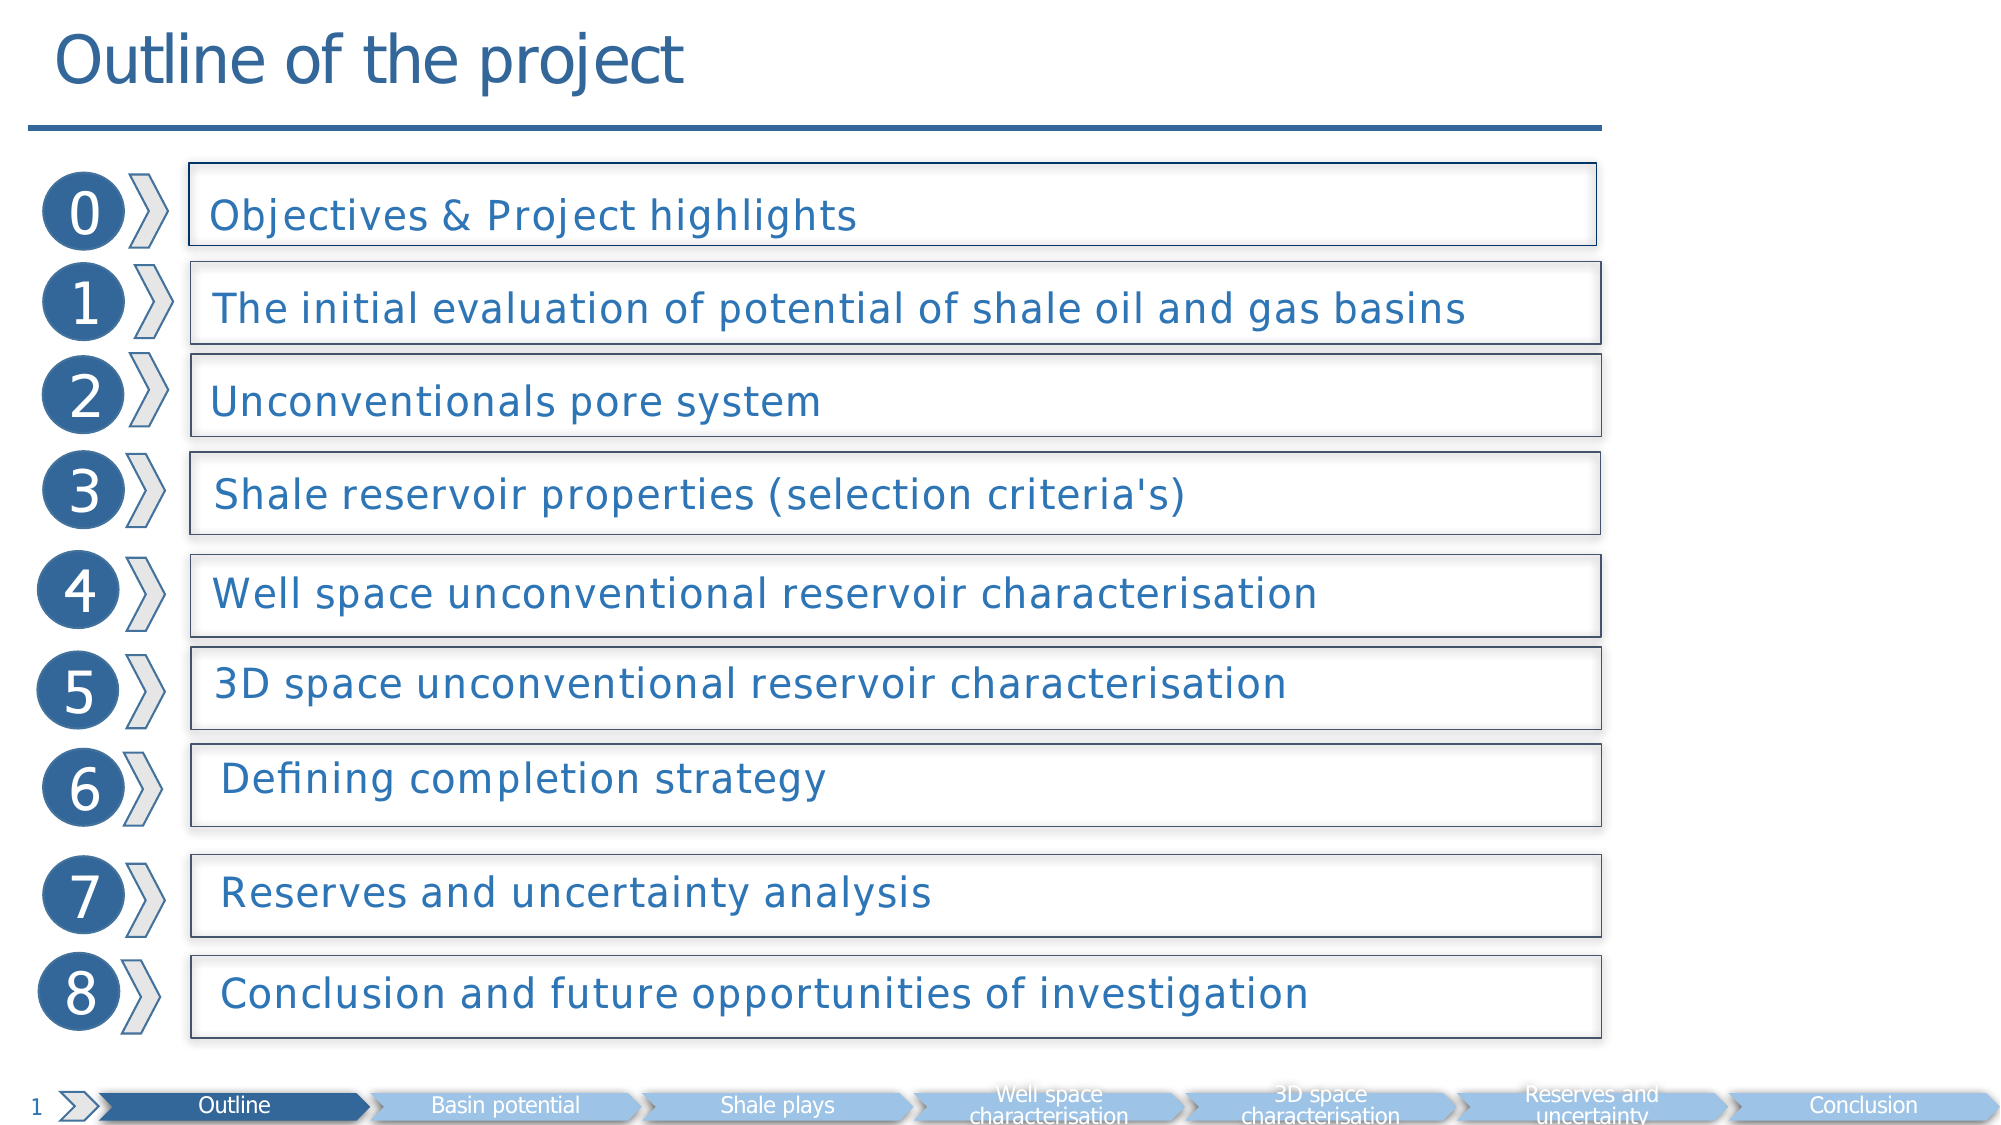

# Outline of the project

0

Objectives & Project highlights

1

The initial evaluation of potential of shale oil and gas basins

2
Unconventionals pore system
3

Shale reservoir properties (selection criteria's)
4

Well space unconventional reservoir characterisation

3D space unconventional reservoir characterisation
5

Defining completion strategy
6

7
Reserves and uncertainty analysis

8

Conclusion and future opportunities of investigation

1

Outline
Shale plays
Basin potential
Well space characterisation
3D space characterisation
Reserves and uncertainty
Conclusion